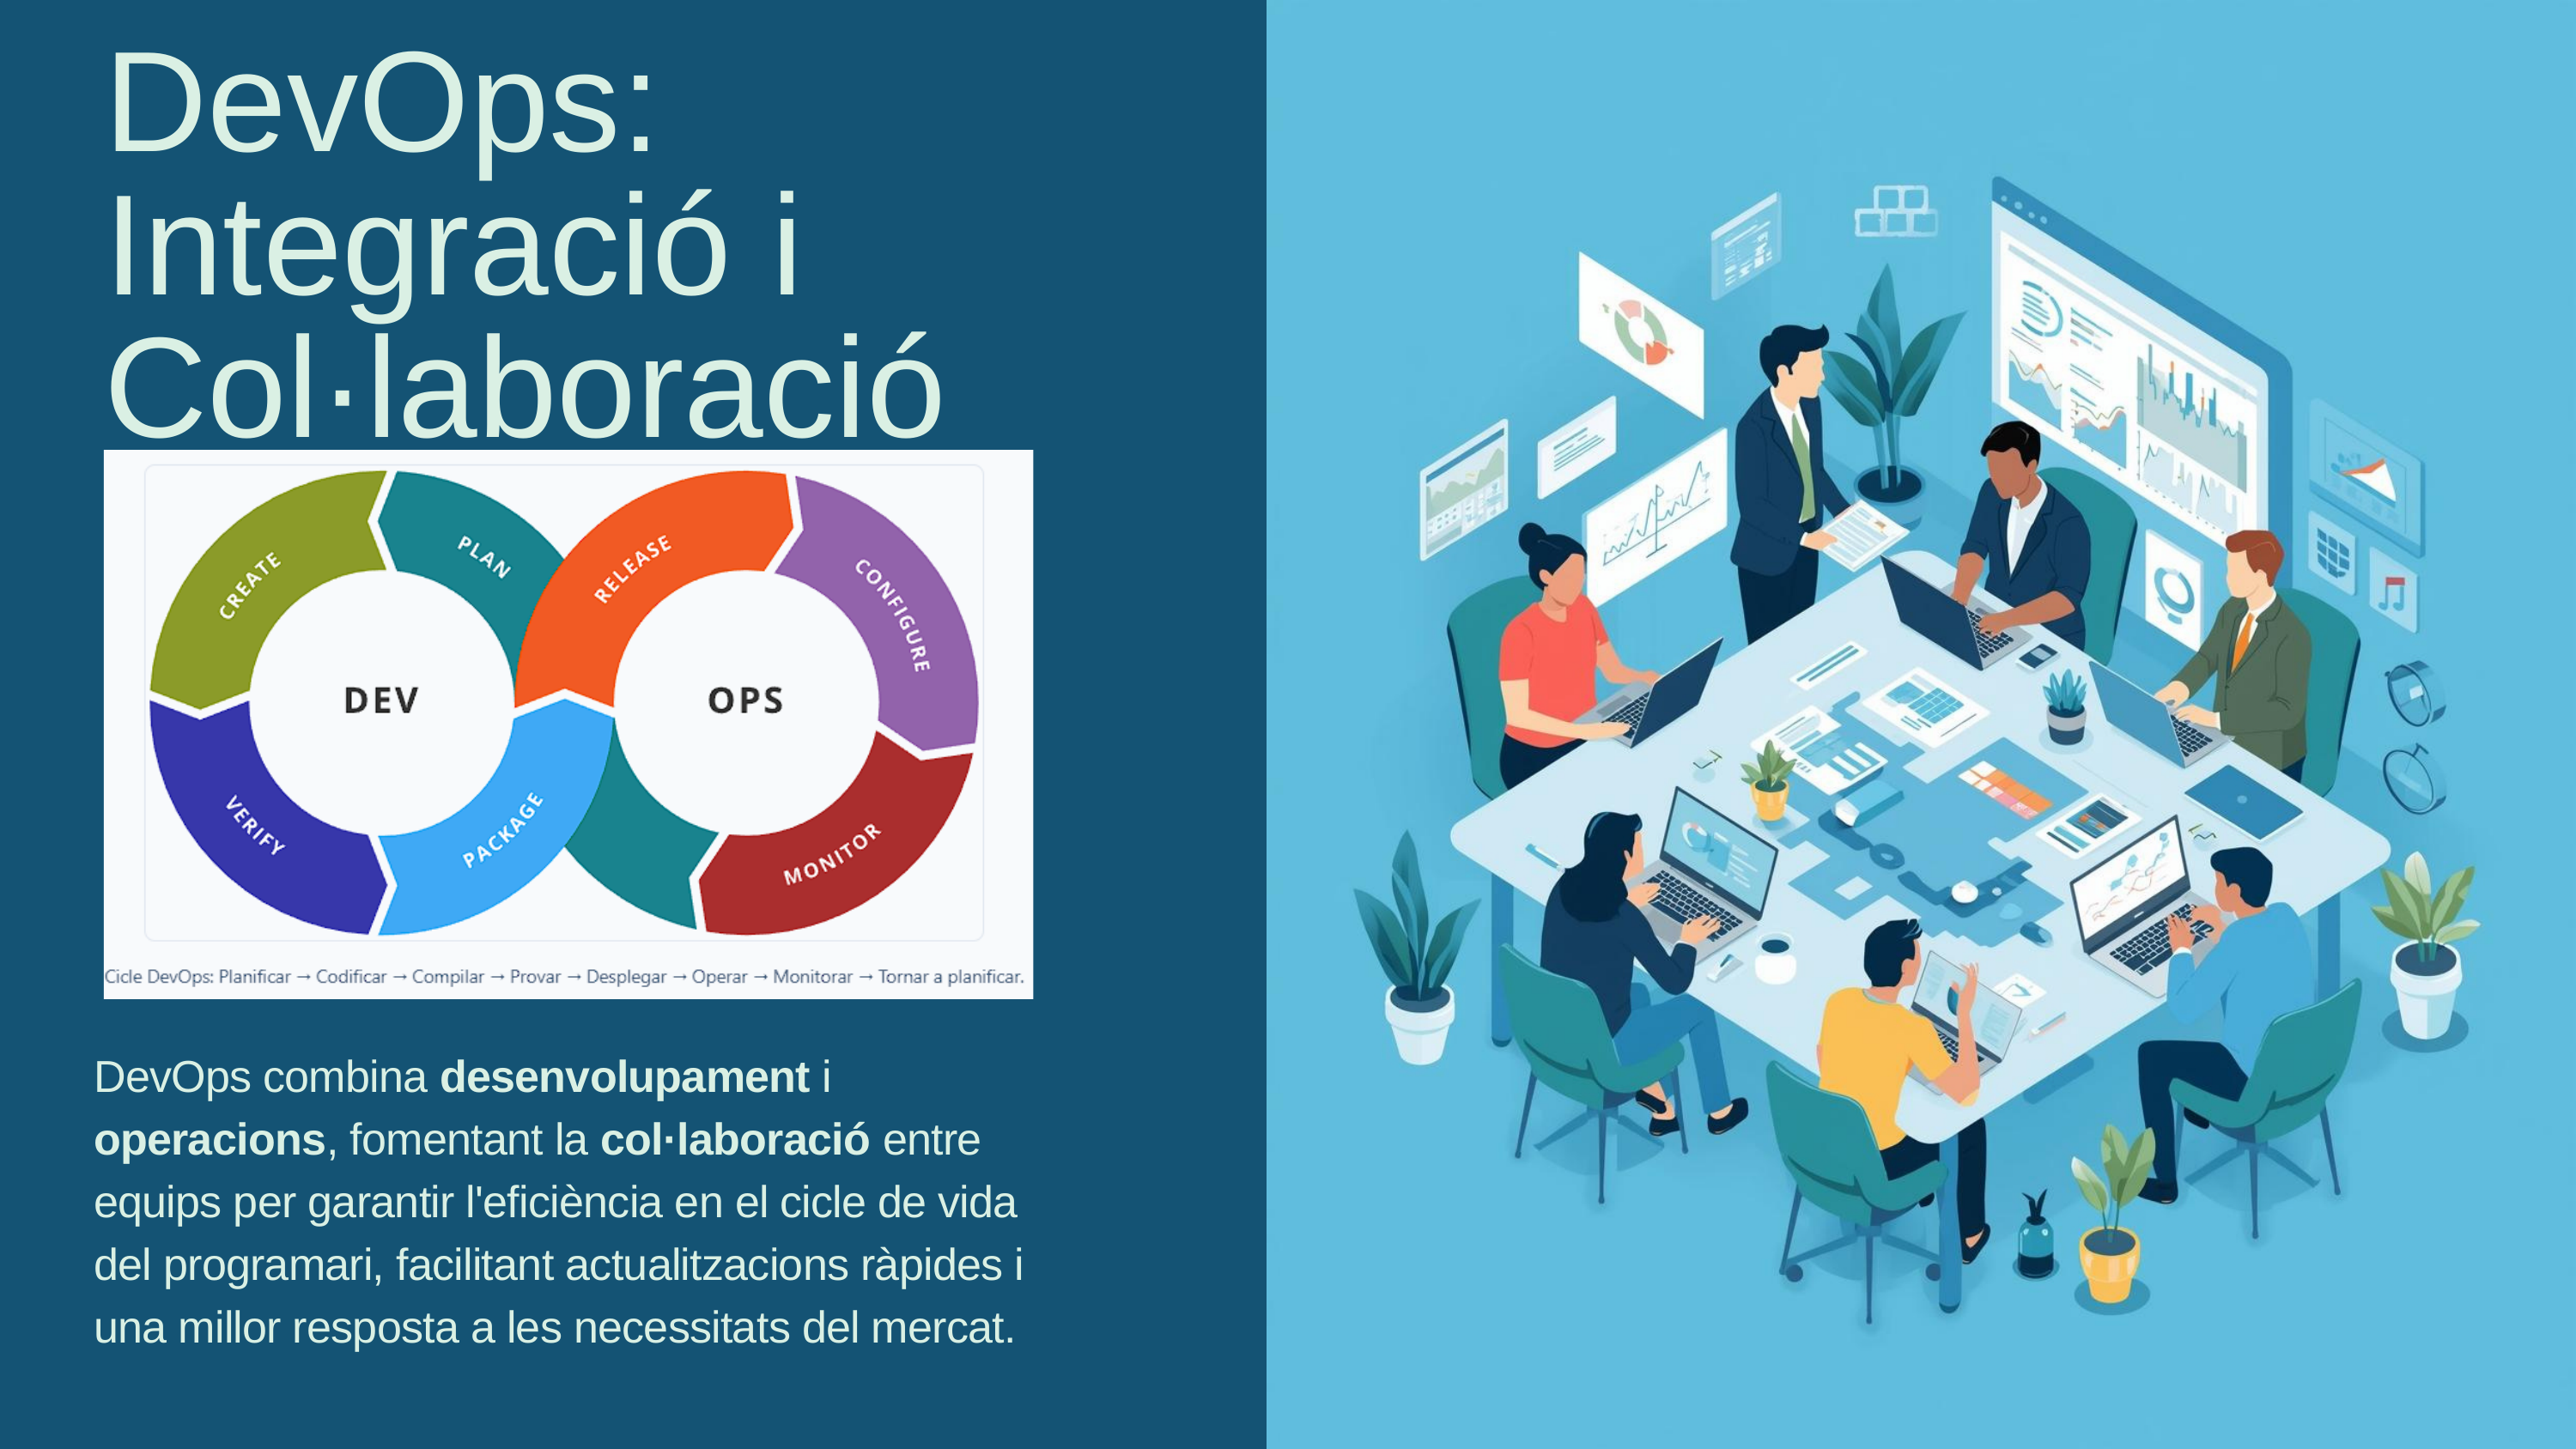

DevOps: Integració i Col·laboració

DevOps combina desenvolupament i operacions, fomentant la col·laboració entre equips per garantir l'eficiència en el cicle de vida del programari, facilitant actualitzacions ràpides i una millor resposta a les necessitats del mercat.